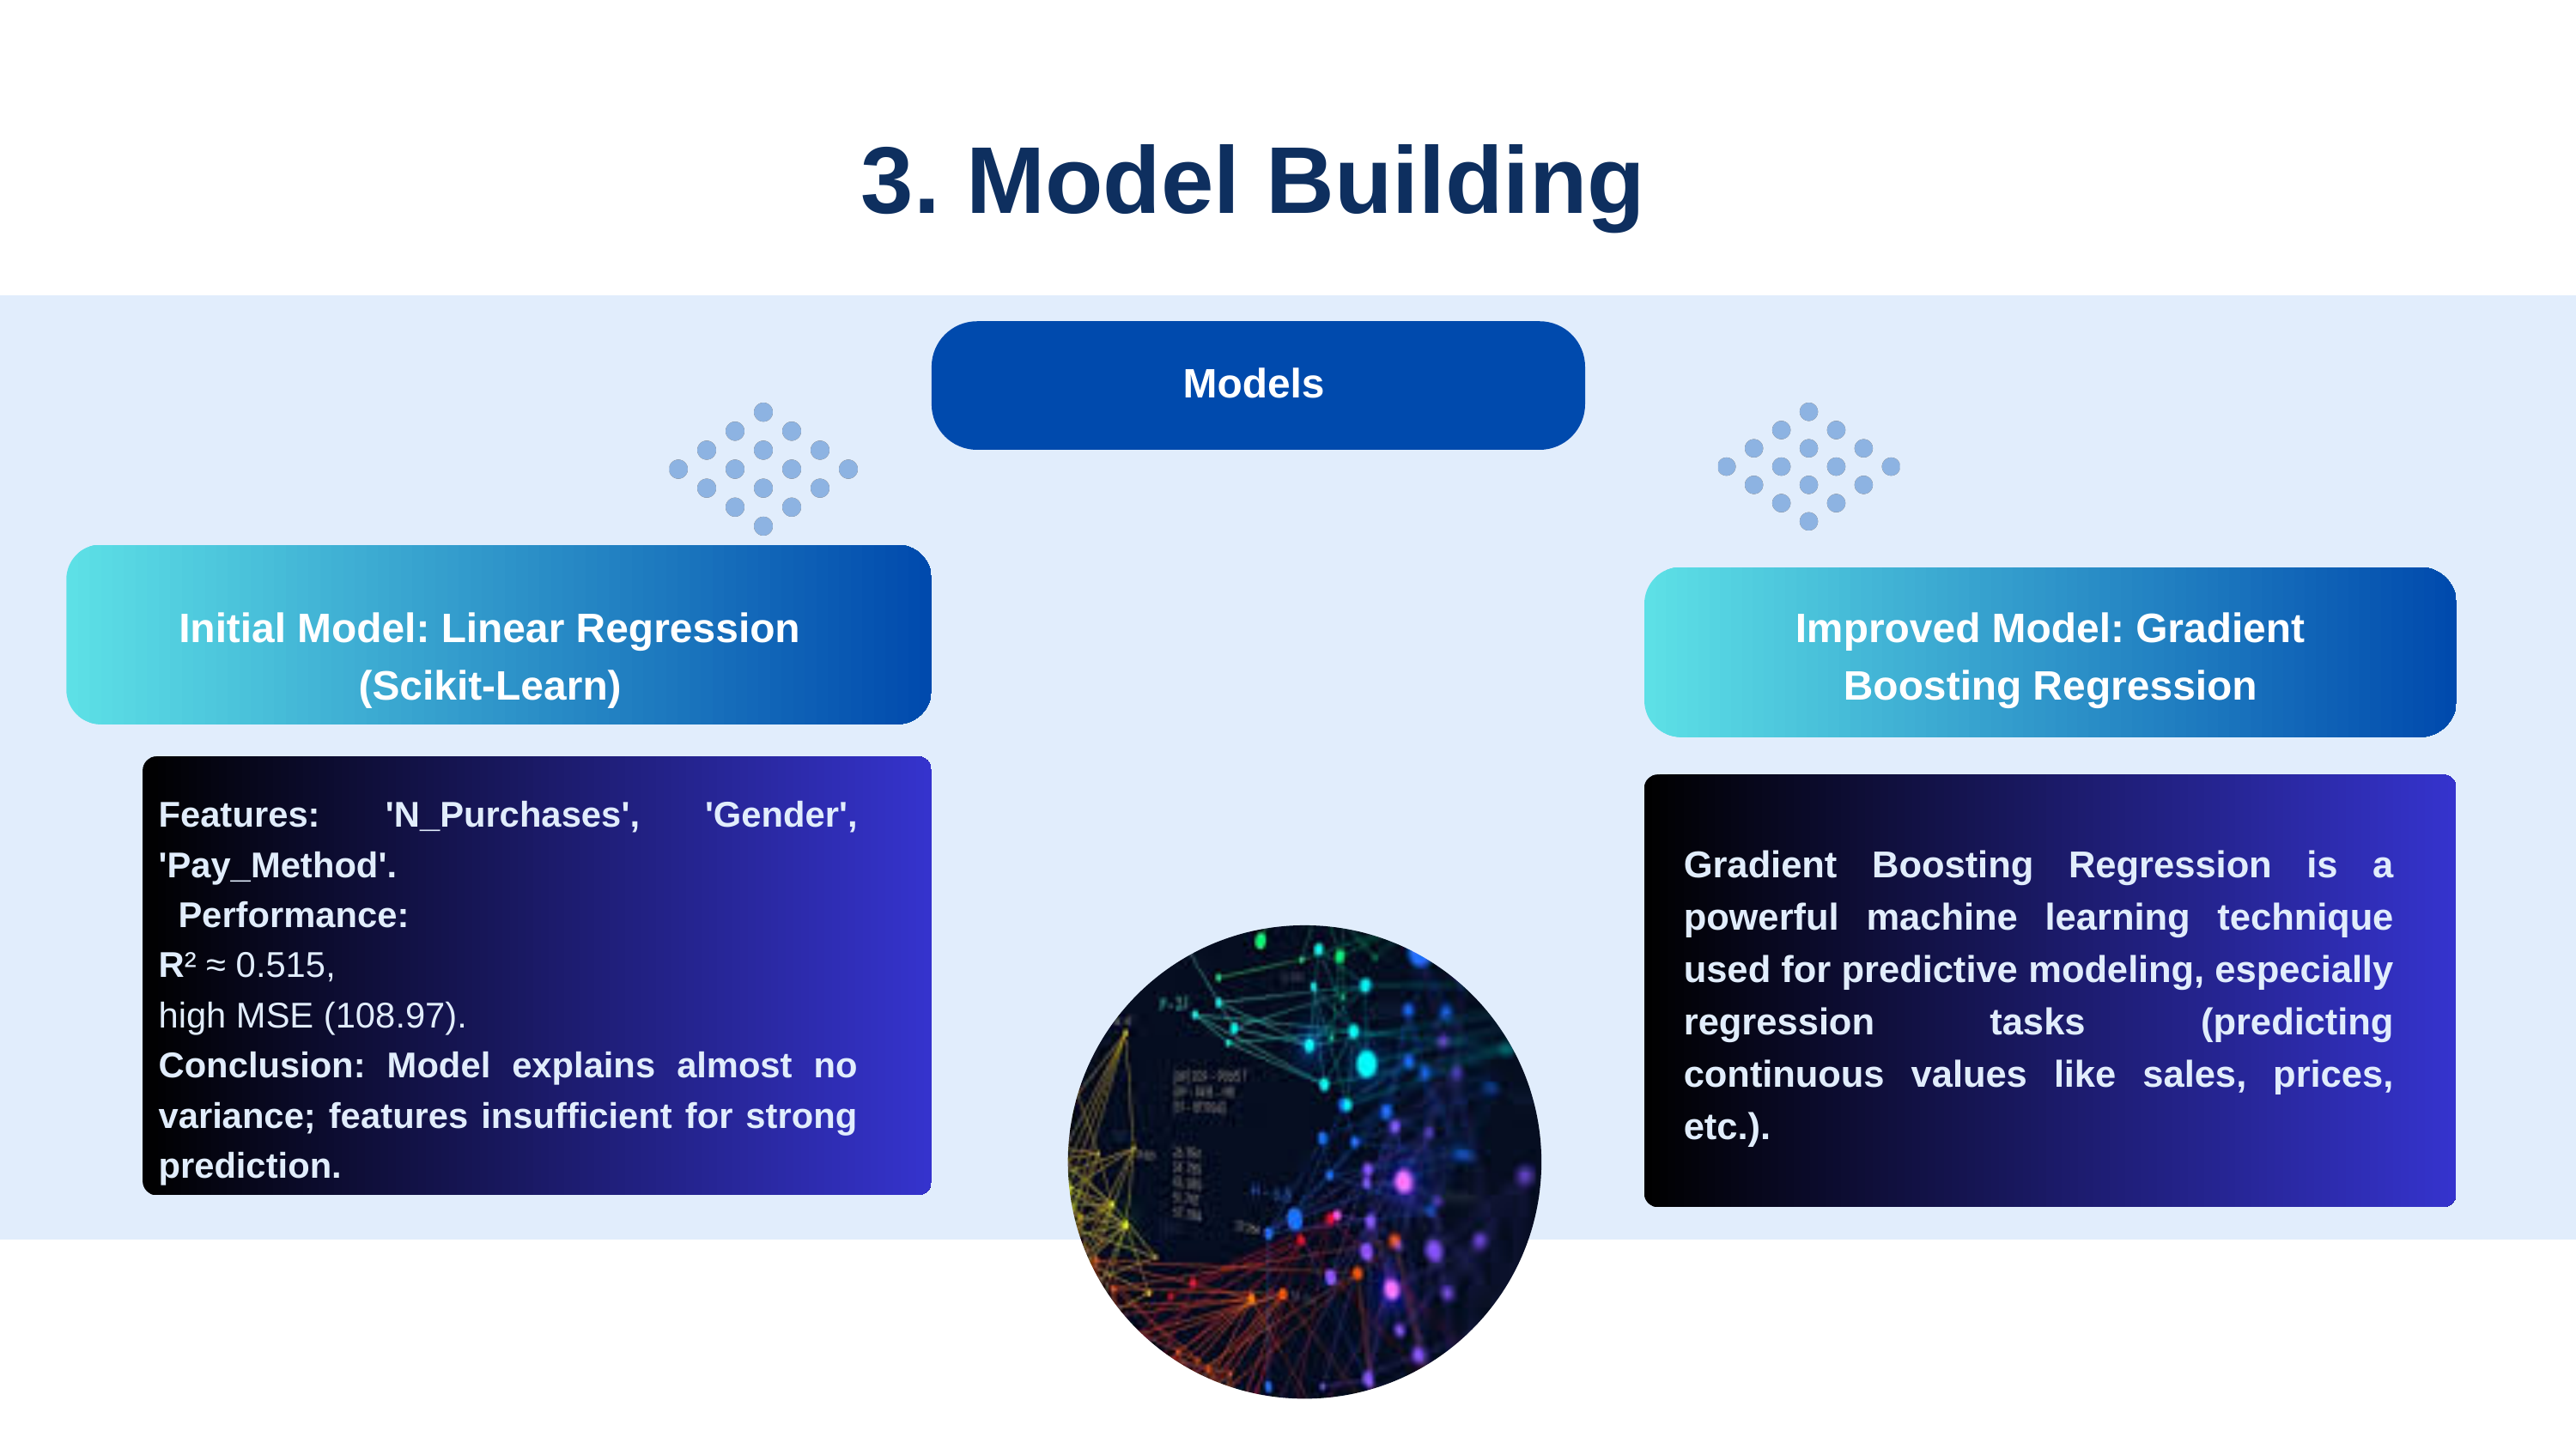

3. Model Building

Models

Initial Model: Linear Regression (Scikit-Learn)
Improved Model: Gradient Boosting Regression

Features: 'N_Purchases', 'Gender', 'Pay_Method'.
  Performance:
R² ≈ 0.515,
high MSE (108.97).
Conclusion: Model explains almost no variance; features insufficient for strong prediction.

Gradient Boosting Regression is a powerful machine learning technique used for predictive modeling, especially regression tasks (predicting continuous values like sales, prices, etc.).